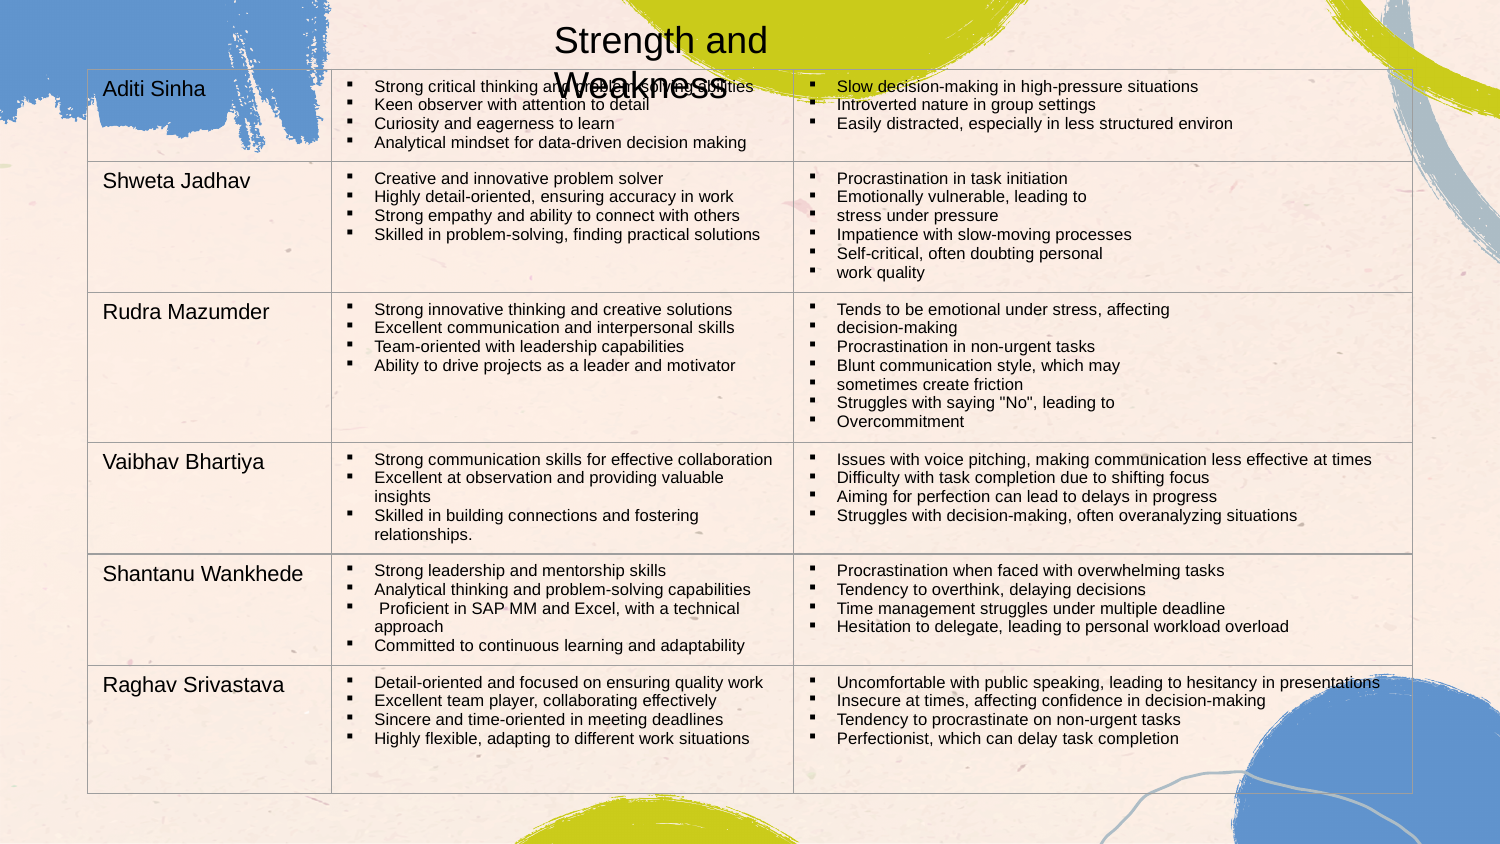

Strength and Weakness
| Aditi Sinha | Strong critical thinking and problem-solving abilities Keen observer with attention to detail Curiosity and eagerness to learn Analytical mindset for data-driven decision making | Slow decision-making in high-pressure situations Introverted nature in group settings Easily distracted, especially in less structured environ |
| --- | --- | --- |
| Shweta Jadhav | Creative and innovative problem solver Highly detail-oriented, ensuring accuracy in work Strong empathy and ability to connect with others Skilled in problem-solving, finding practical solutions | Procrastination in task initiation Emotionally vulnerable, leading to stress under pressure Impatience with slow-moving processes Self-critical, often doubting personal work quality |
| Rudra Mazumder | Strong innovative thinking and creative solutions Excellent communication and interpersonal skills Team-oriented with leadership capabilities Ability to drive projects as a leader and motivator | Tends to be emotional under stress, affecting decision-making Procrastination in non-urgent tasks Blunt communication style, which may sometimes create friction Struggles with saying "No", leading to Overcommitment |
| Vaibhav Bhartiya | Strong communication skills for effective collaboration Excellent at observation and providing valuable insights Skilled in building connections and fostering relationships. | Issues with voice pitching, making communication less effective at times Difficulty with task completion due to shifting focus Aiming for perfection can lead to delays in progress Struggles with decision-making, often overanalyzing situations |
| Shantanu Wankhede | Strong leadership and mentorship skills Analytical thinking and problem-solving capabilities Proficient in SAP MM and Excel, with a technical approach Committed to continuous learning and adaptability | Procrastination when faced with overwhelming tasks Tendency to overthink, delaying decisions Time management struggles under multiple deadline Hesitation to delegate, leading to personal workload overload |
| Raghav Srivastava | Detail-oriented and focused on ensuring quality work Excellent team player, collaborating effectively Sincere and time-oriented in meeting deadlines Highly flexible, adapting to different work situations | Uncomfortable with public speaking, leading to hesitancy in presentations Insecure at times, affecting confidence in decision-making Tendency to procrastinate on non-urgent tasks Perfectionist, which can delay task completion |